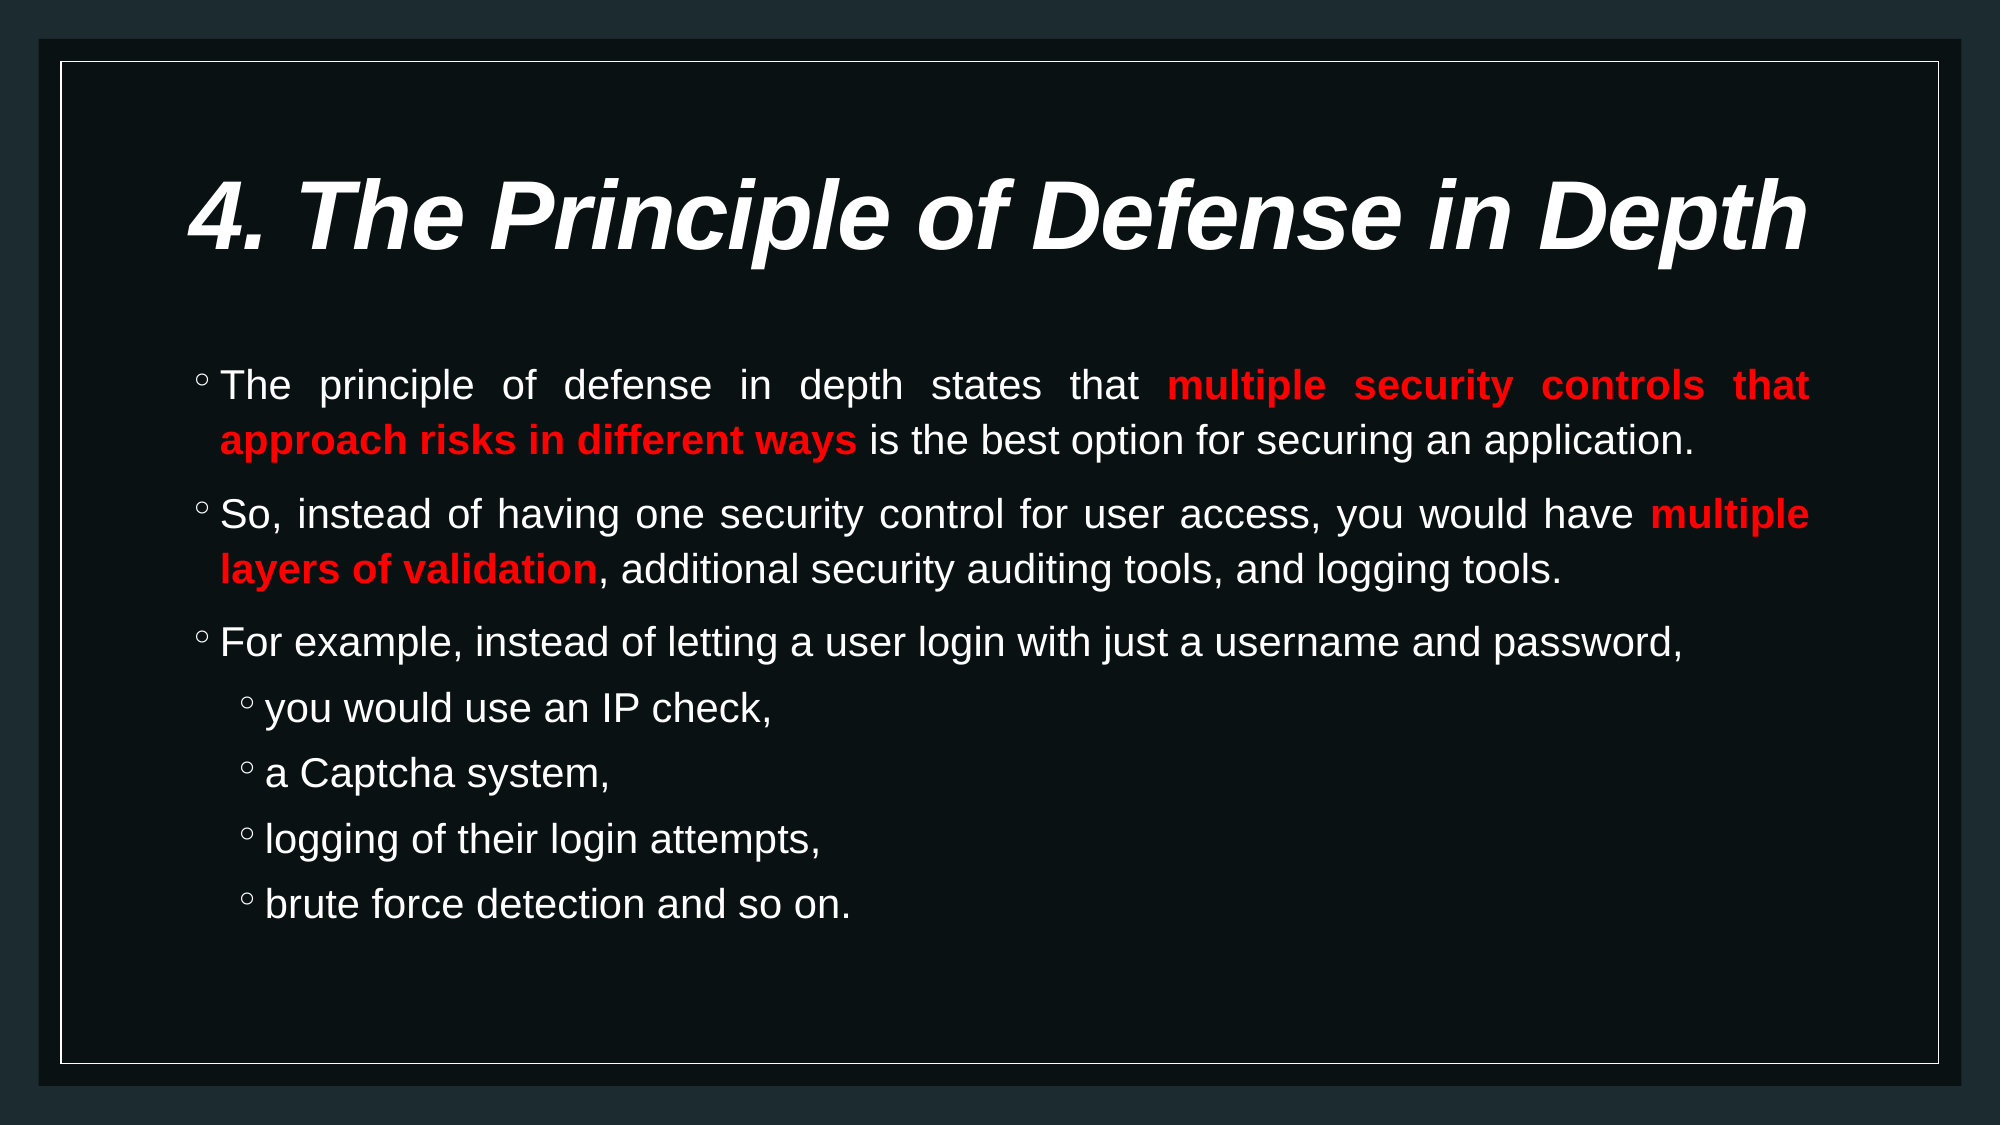

# 4. The Principle of Defense in Depth
The principle of defense in depth states that multiple security controls that approach risks in different ways is the best option for securing an application.
So, instead of having one security control for user access, you would have multiple layers of validation, additional security auditing tools, and logging tools.
For example, instead of letting a user login with just a username and password,
you would use an IP check,
a Captcha system,
logging of their login attempts,
brute force detection and so on.